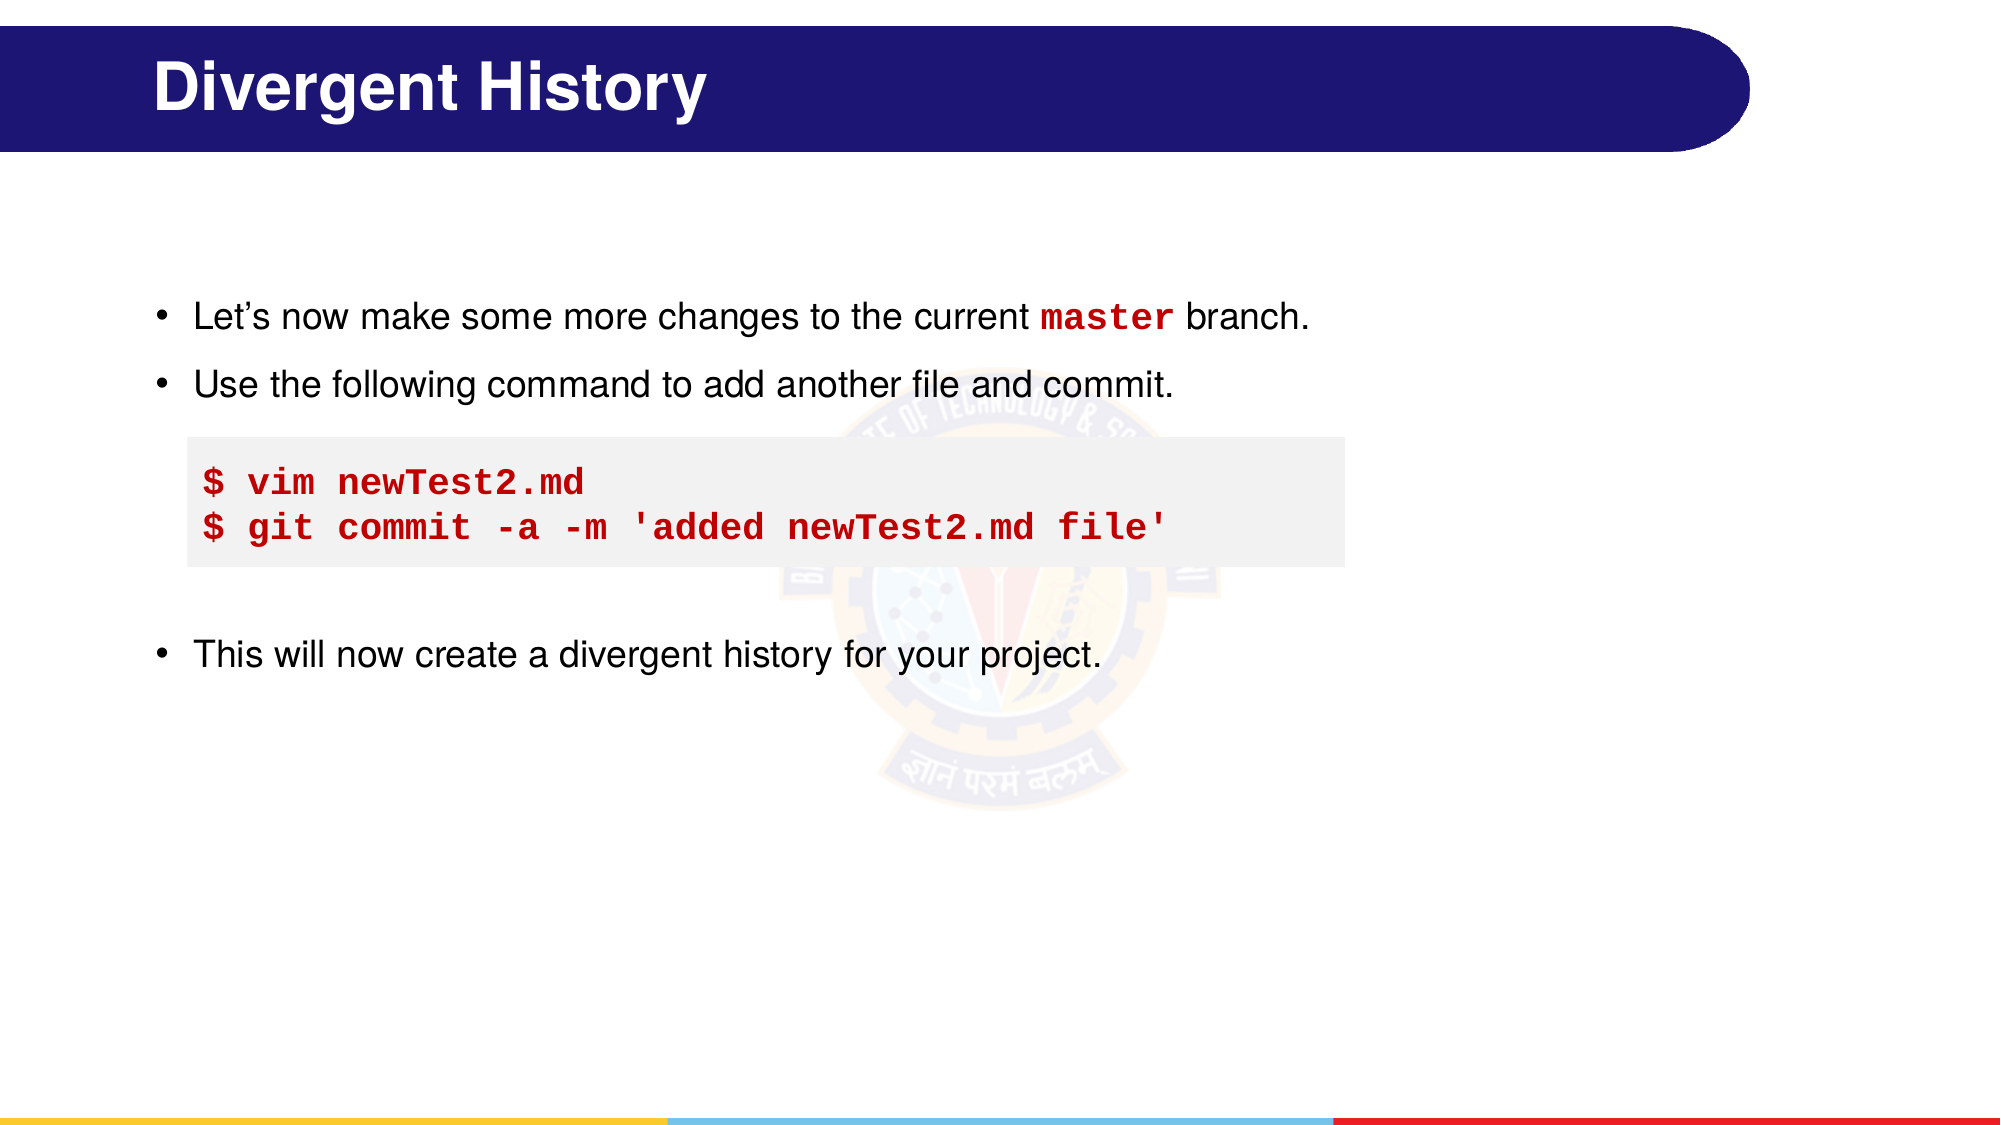

# Divergent History

Let’s now make some more changes to the current master branch.
Use the following command to add another file and commit.

This will now create a divergent history for your project.

$ vim newTest2.md
$ git commit -a -m 'added newTest2.md file'